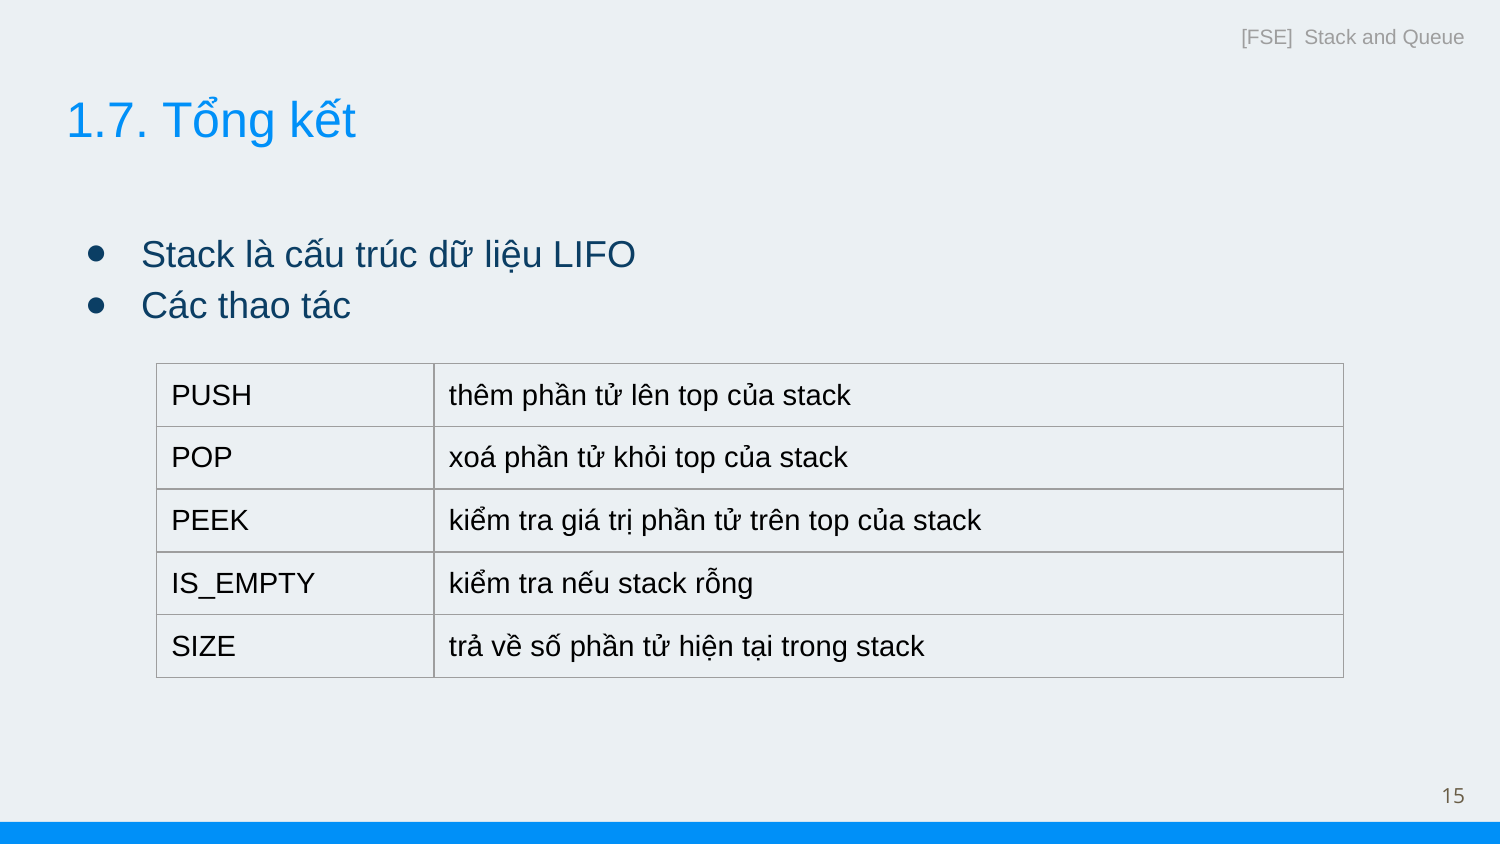

[FSE]  Stack and Queue
# 1.7. Tổng kết
Stack là cấu trúc dữ liệu LIFO
Các thao tác

| PUSH | thêm phần tử lên top của stack |
| --- | --- |
| POP | xoá phần tử khỏi top của stack |
| PEEK | kiểm tra giá trị phần tử trên top của stack |
| IS\_EMPTY | kiểm tra nếu stack rỗng |
| SIZE | trả về số phần tử hiện tại trong stack |
15